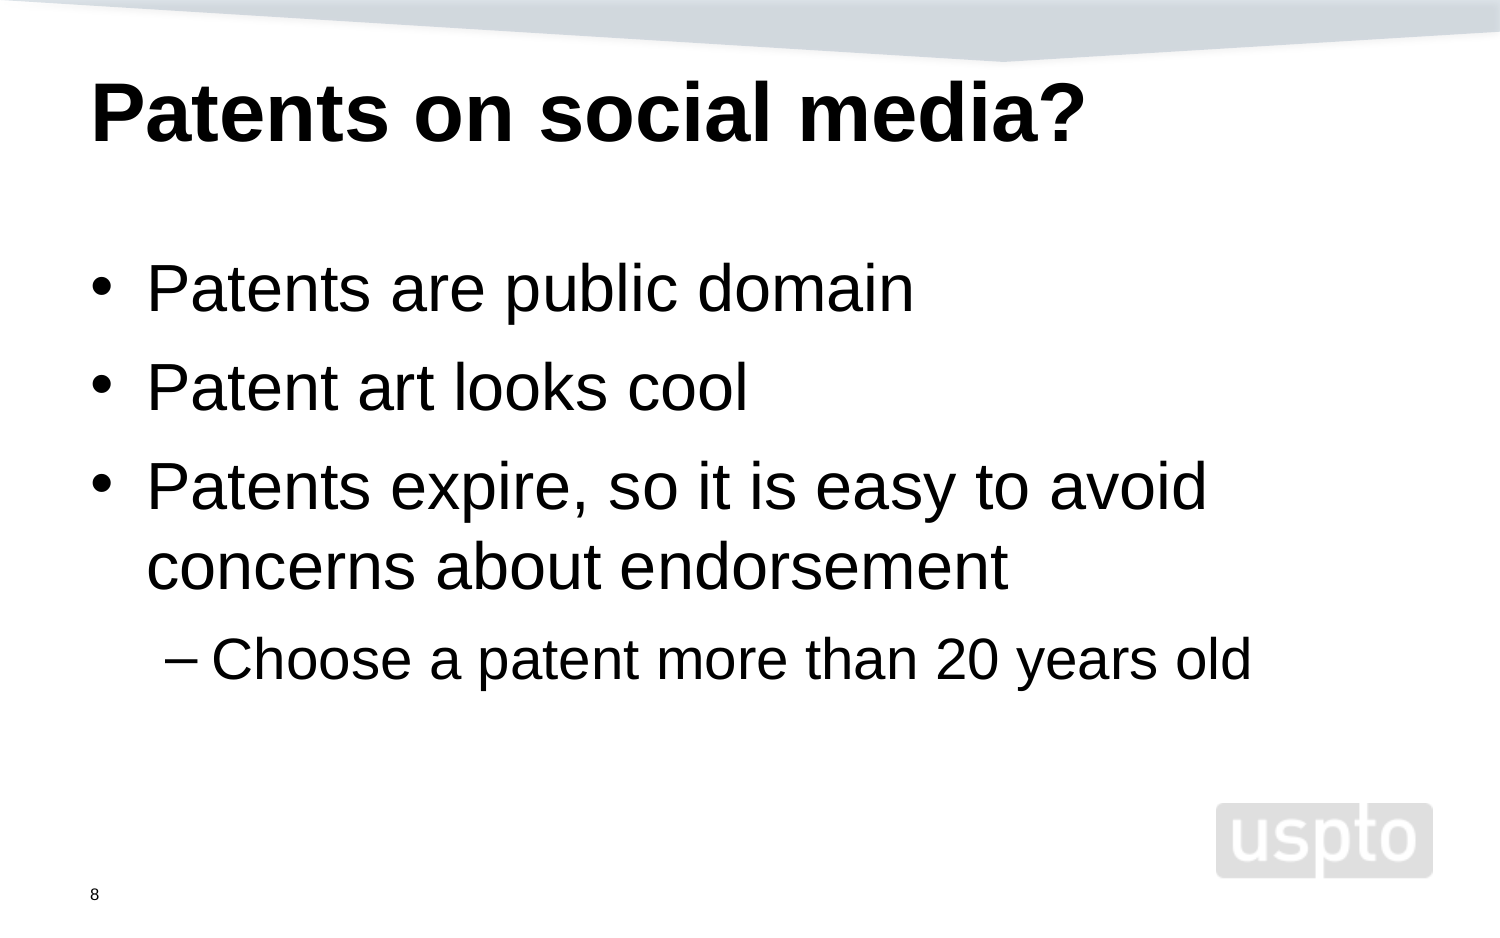

# Patents on social media?
Patents are public domain
Patent art looks cool
Patents expire, so it is easy to avoid concerns about endorsement
Choose a patent more than 20 years old
8